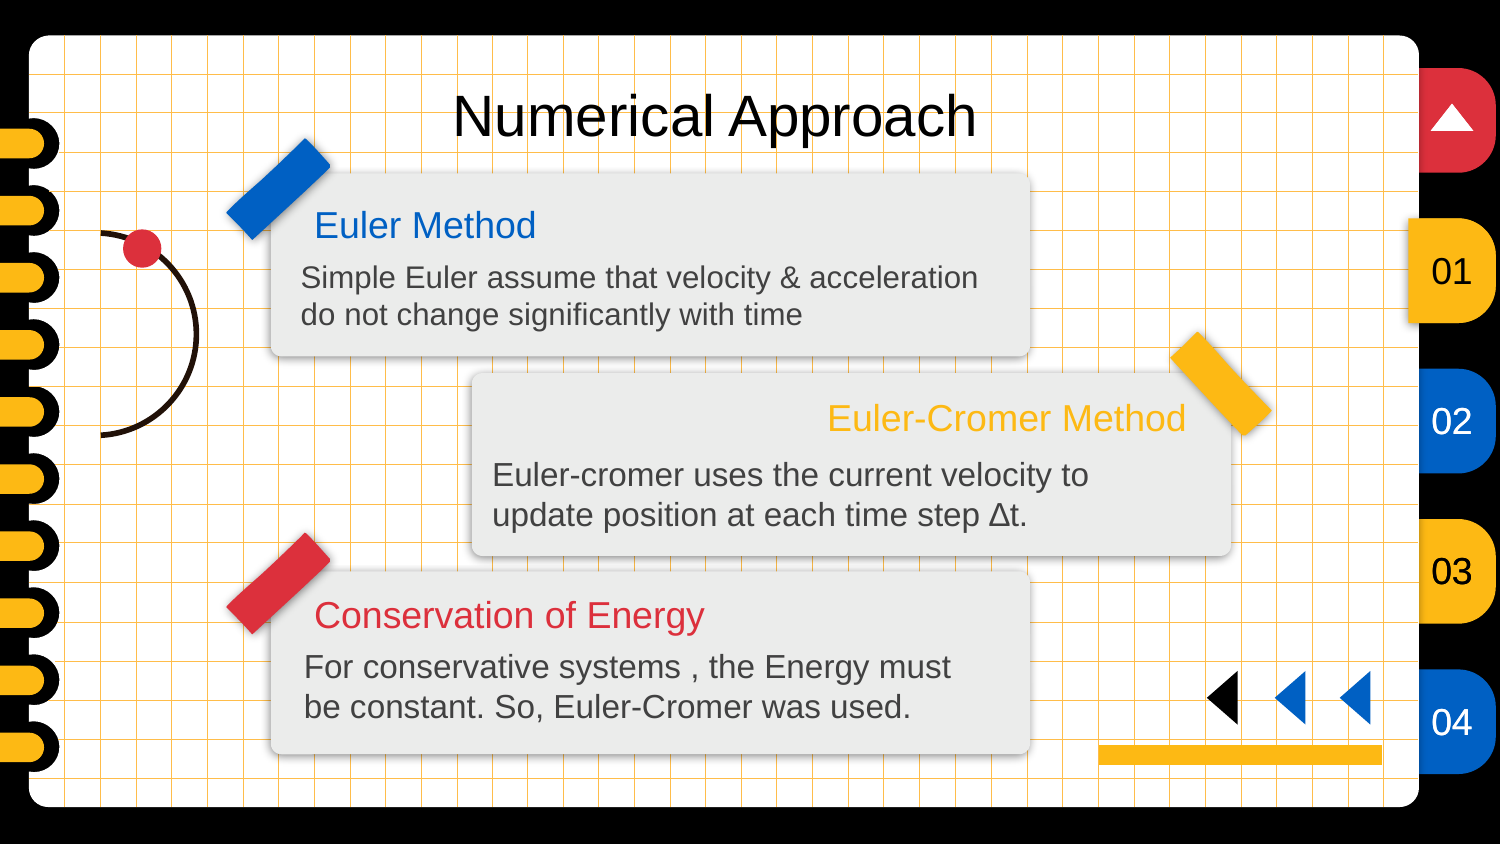

# Numerical Approach

Euler Method

Simple Euler assume that velocity & acceleration do not change significantly with time
01

Euler-Cromer Method
02
Euler-cromer uses the current velocity to update position at each time step ∆t.
03

Conservation of Energy
For conservative systems , the Energy must be constant. So, Euler-Cromer was used.
04